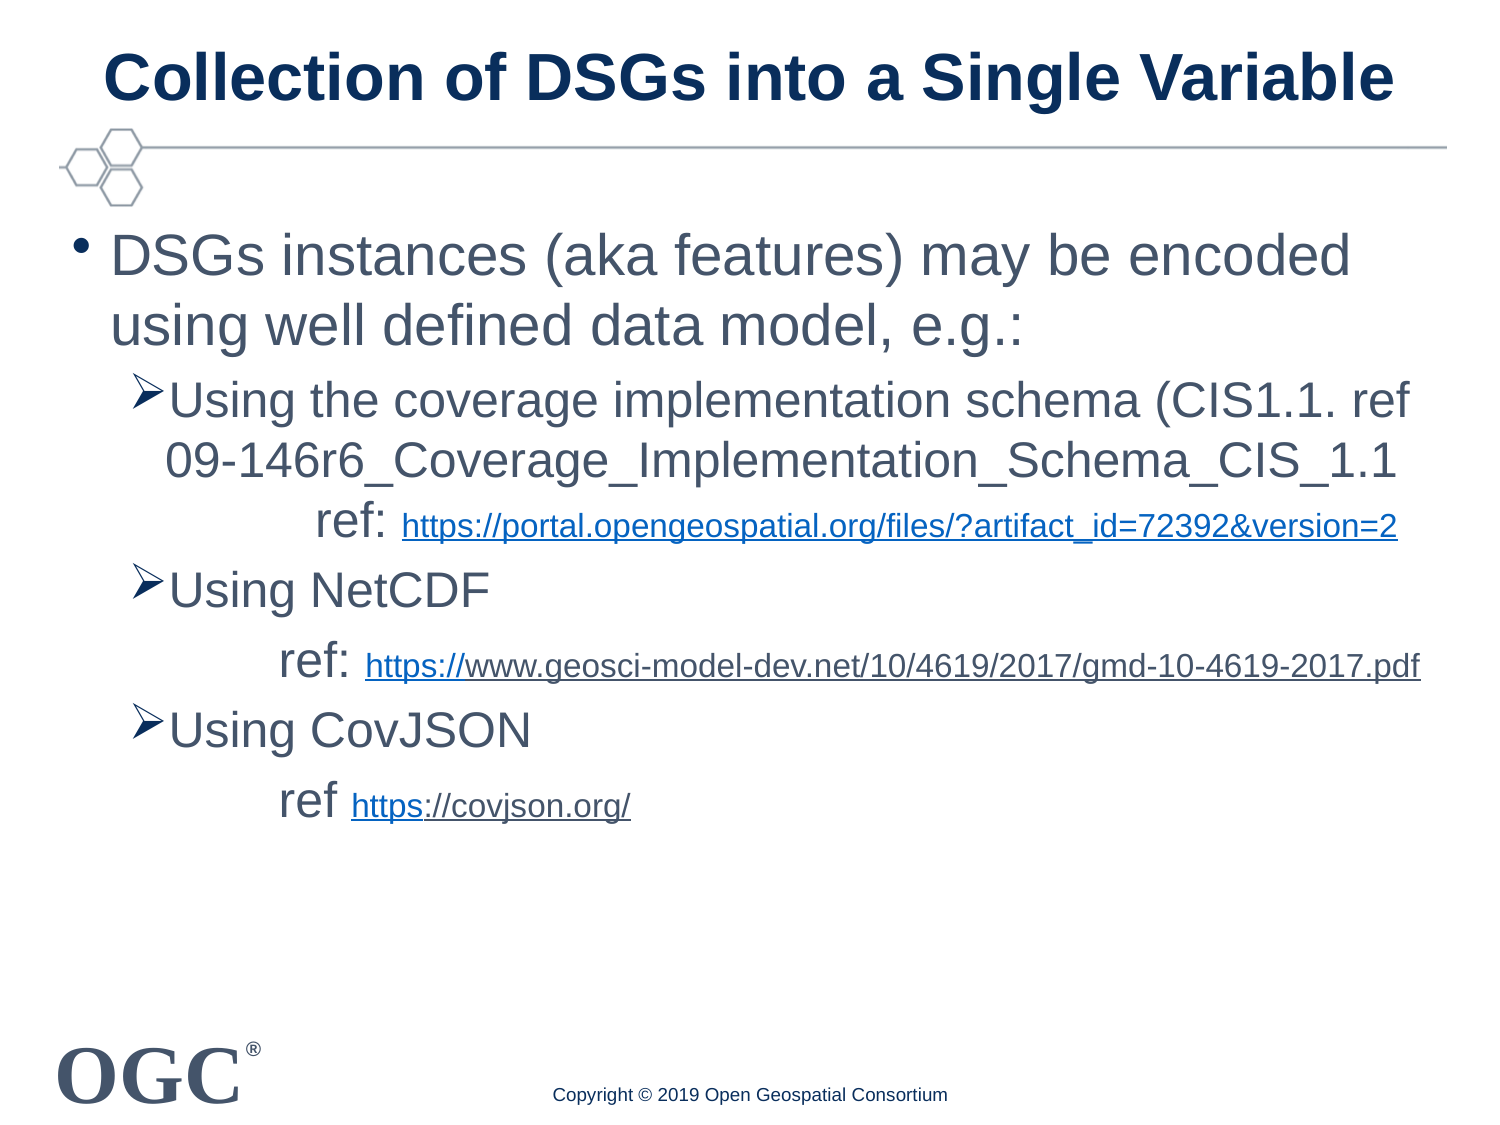

# Collection of DSGs into a Single Variable
DSGs instances (aka features) may be encoded using well defined data model, e.g.:
Using the coverage implementation schema (CIS1.1. ref 09-146r6_Coverage_Implementation_Schema_CIS_1.1 	ref: https://portal.opengeospatial.org/files/?artifact_id=72392&version=2
Using NetCDF
	ref: https://www.geosci-model-dev.net/10/4619/2017/gmd-10-4619-2017.pdf
Using CovJSON
	ref https://covjson.org/

Copyright © 2019 Open Geospatial Consortium